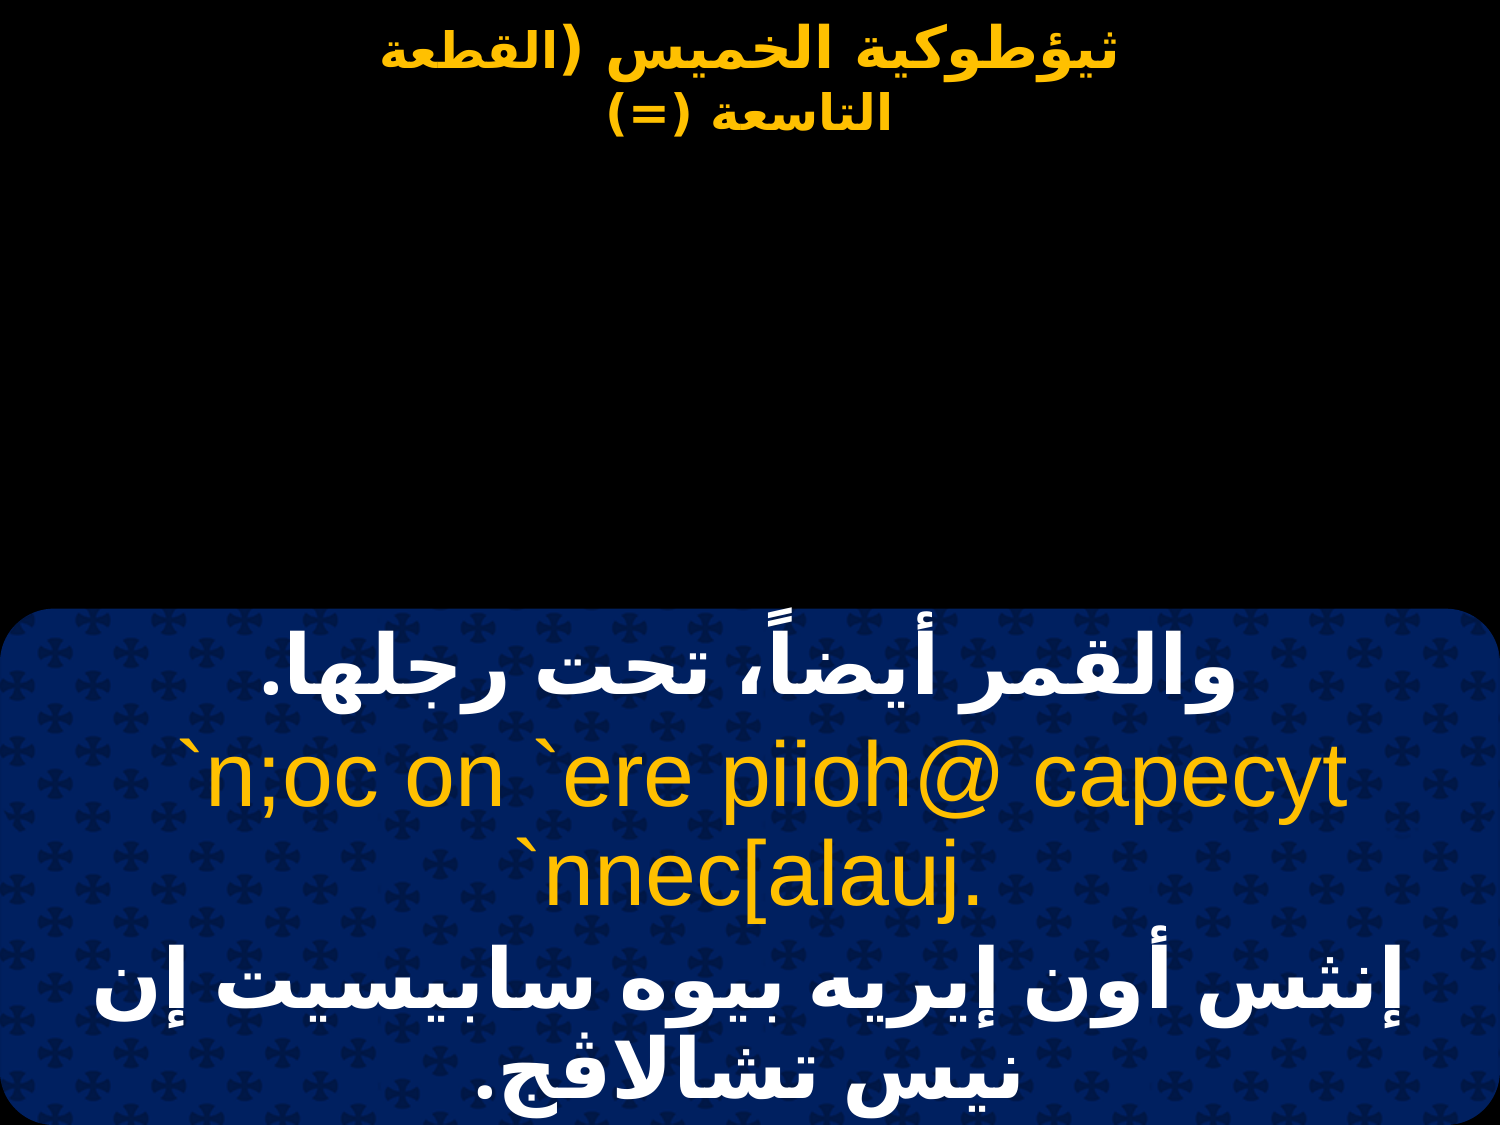

والقمر أيضاً، تحت رجلها.
 `n;oc on `ere piioh@ capecyt `nnec[alauj.
إنثس أون إيريه بيوه سابيسيت إن نيس تشالاڤج.